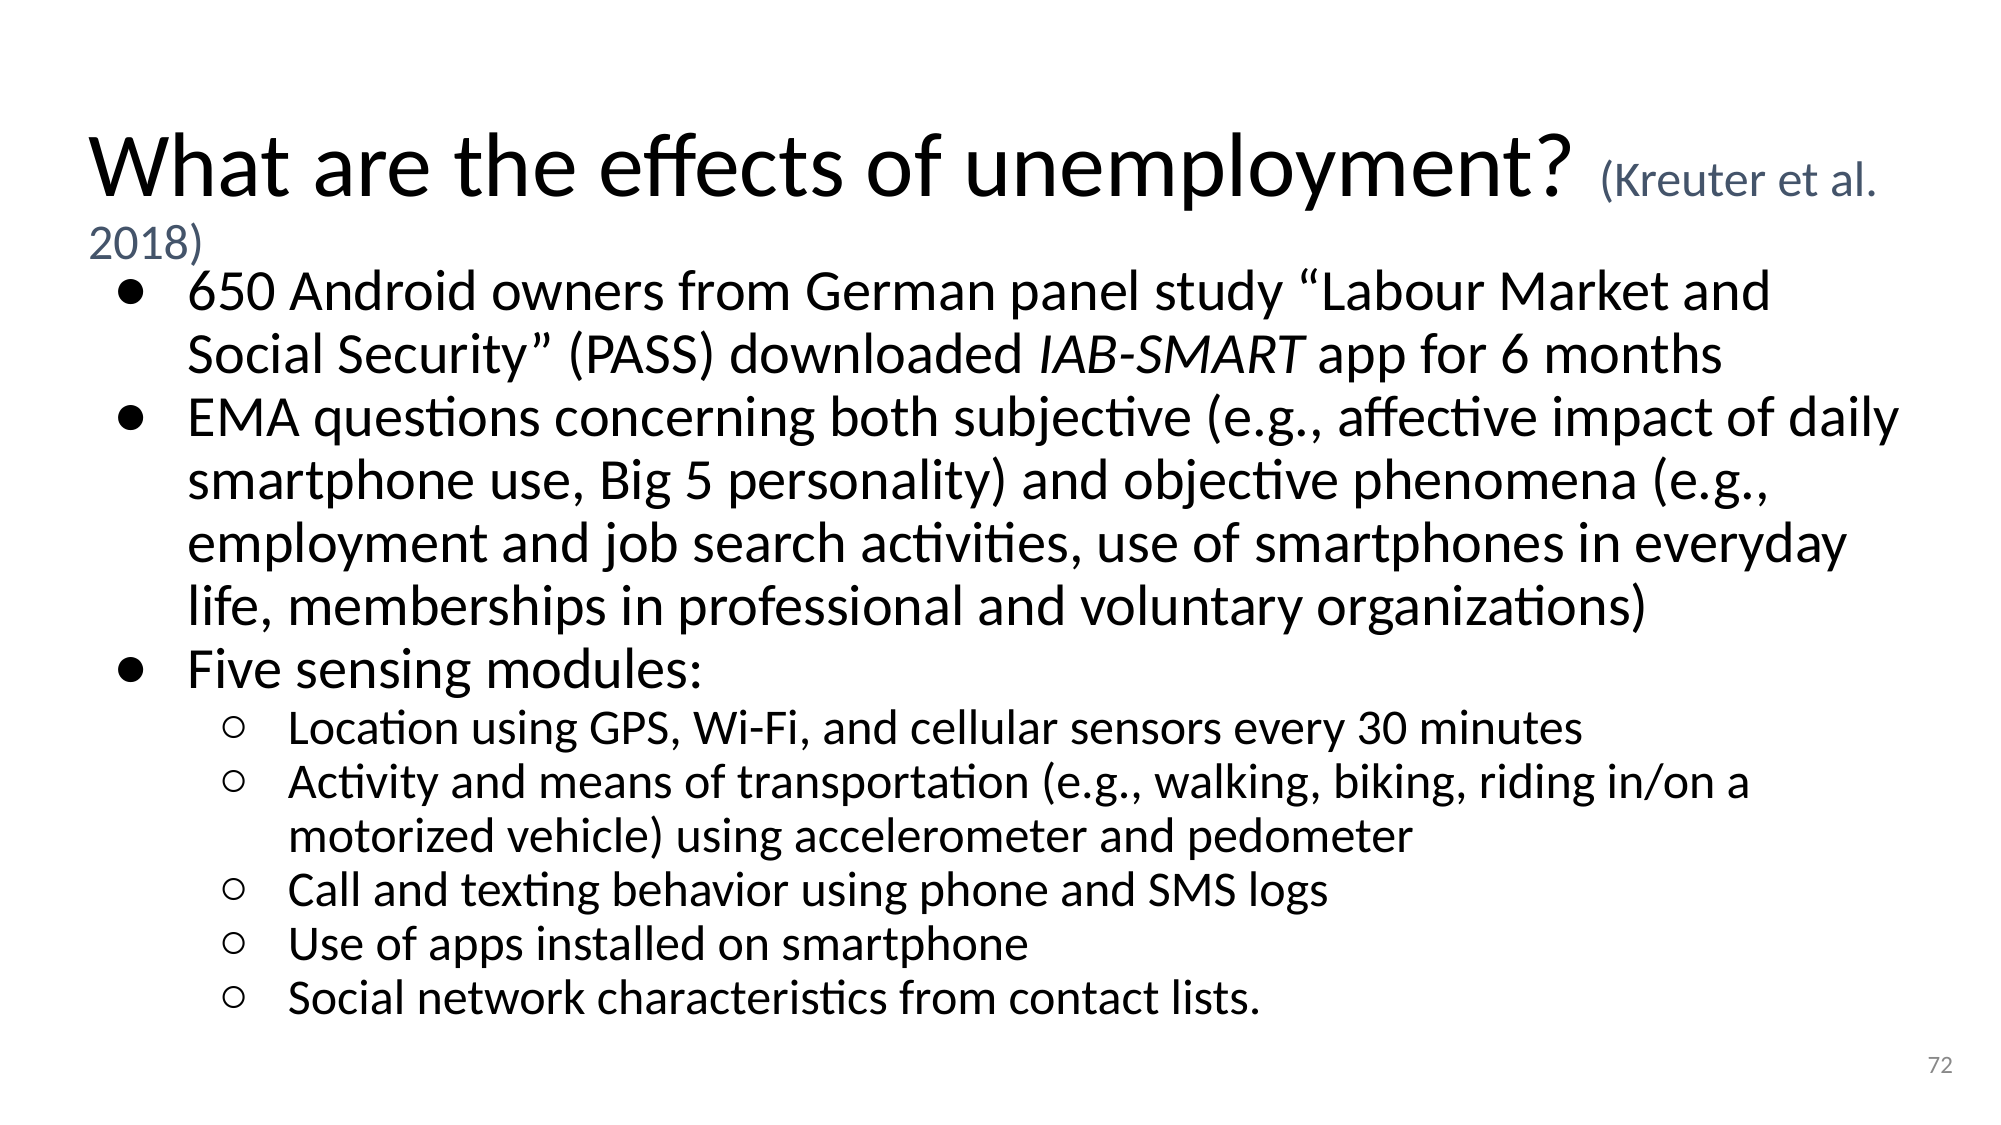

# What are the effects of unemployment? (Kreuter et al. 2018)
650 Android owners from German panel study “Labour Market and Social Security” (PASS) downloaded IAB-SMART app for 6 months
EMA questions concerning both subjective (e.g., affective impact of daily smartphone use, Big 5 personality) and objective phenomena (e.g., employment and job search activities, use of smartphones in everyday life, memberships in professional and voluntary organizations)
Five sensing modules:
Location using GPS, Wi-Fi, and cellular sensors every 30 minutes
Activity and means of transportation (e.g., walking, biking, riding in/on a motorized vehicle) using accelerometer and pedometer
Call and texting behavior using phone and SMS logs
Use of apps installed on smartphone
Social network characteristics from contact lists.
72